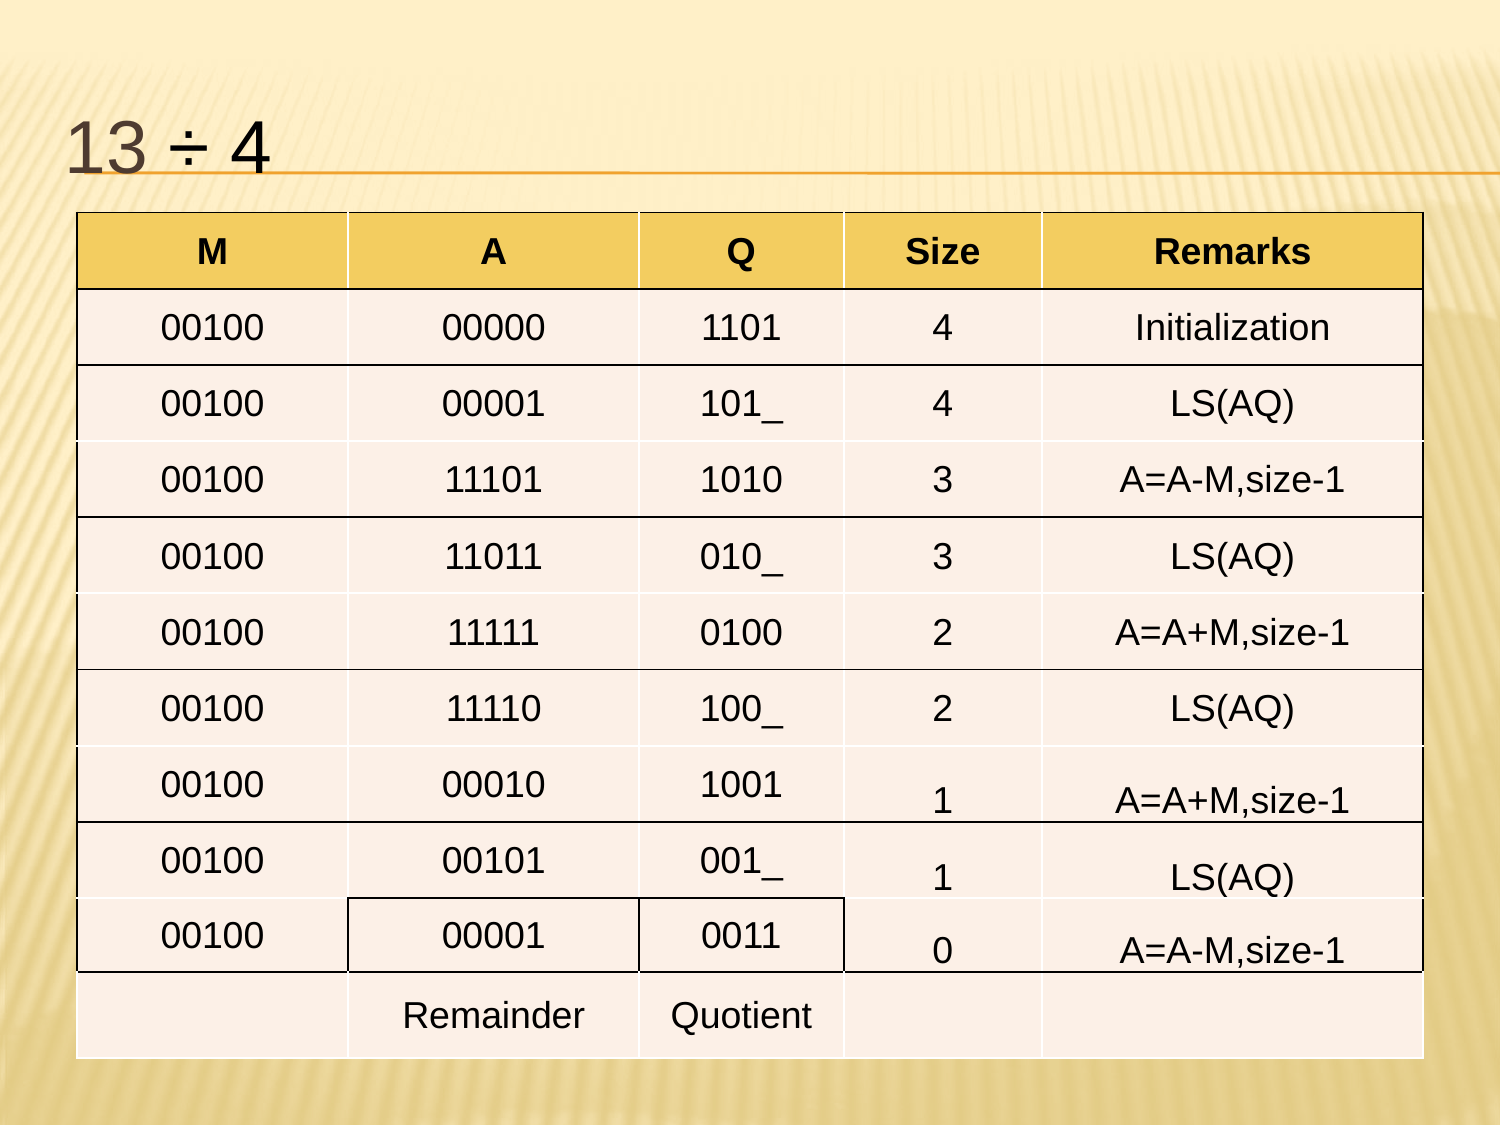

# 13 ÷ 4
| M | A | Q | Size | Remarks |
| --- | --- | --- | --- | --- |
| 00100 | 00000 | 1101 | 4 | Initialization |
| 00100 | 00001 | 101\_ | 4 | LS(AQ) |
| 00100 | 11101 | 1010 | 3 | A=A-M,size-1 |
| 00100 | 11011 | 010\_ | 3 | LS(AQ) |
| 00100 | 11111 | 0100 | 2 | A=A+M,size-1 |
| 00100 | 11110 | 100\_ | 2 | LS(AQ) |
| 00100 | 00010 | 1001 | 1 | A=A+M,size-1 |
| 00100 | 00101 | 001\_ | 1 | LS(AQ) |
| 00100 | 00001 | 0011 | 0 | A=A-M,size-1 |
|  | Remainder | Quotient |  |  |